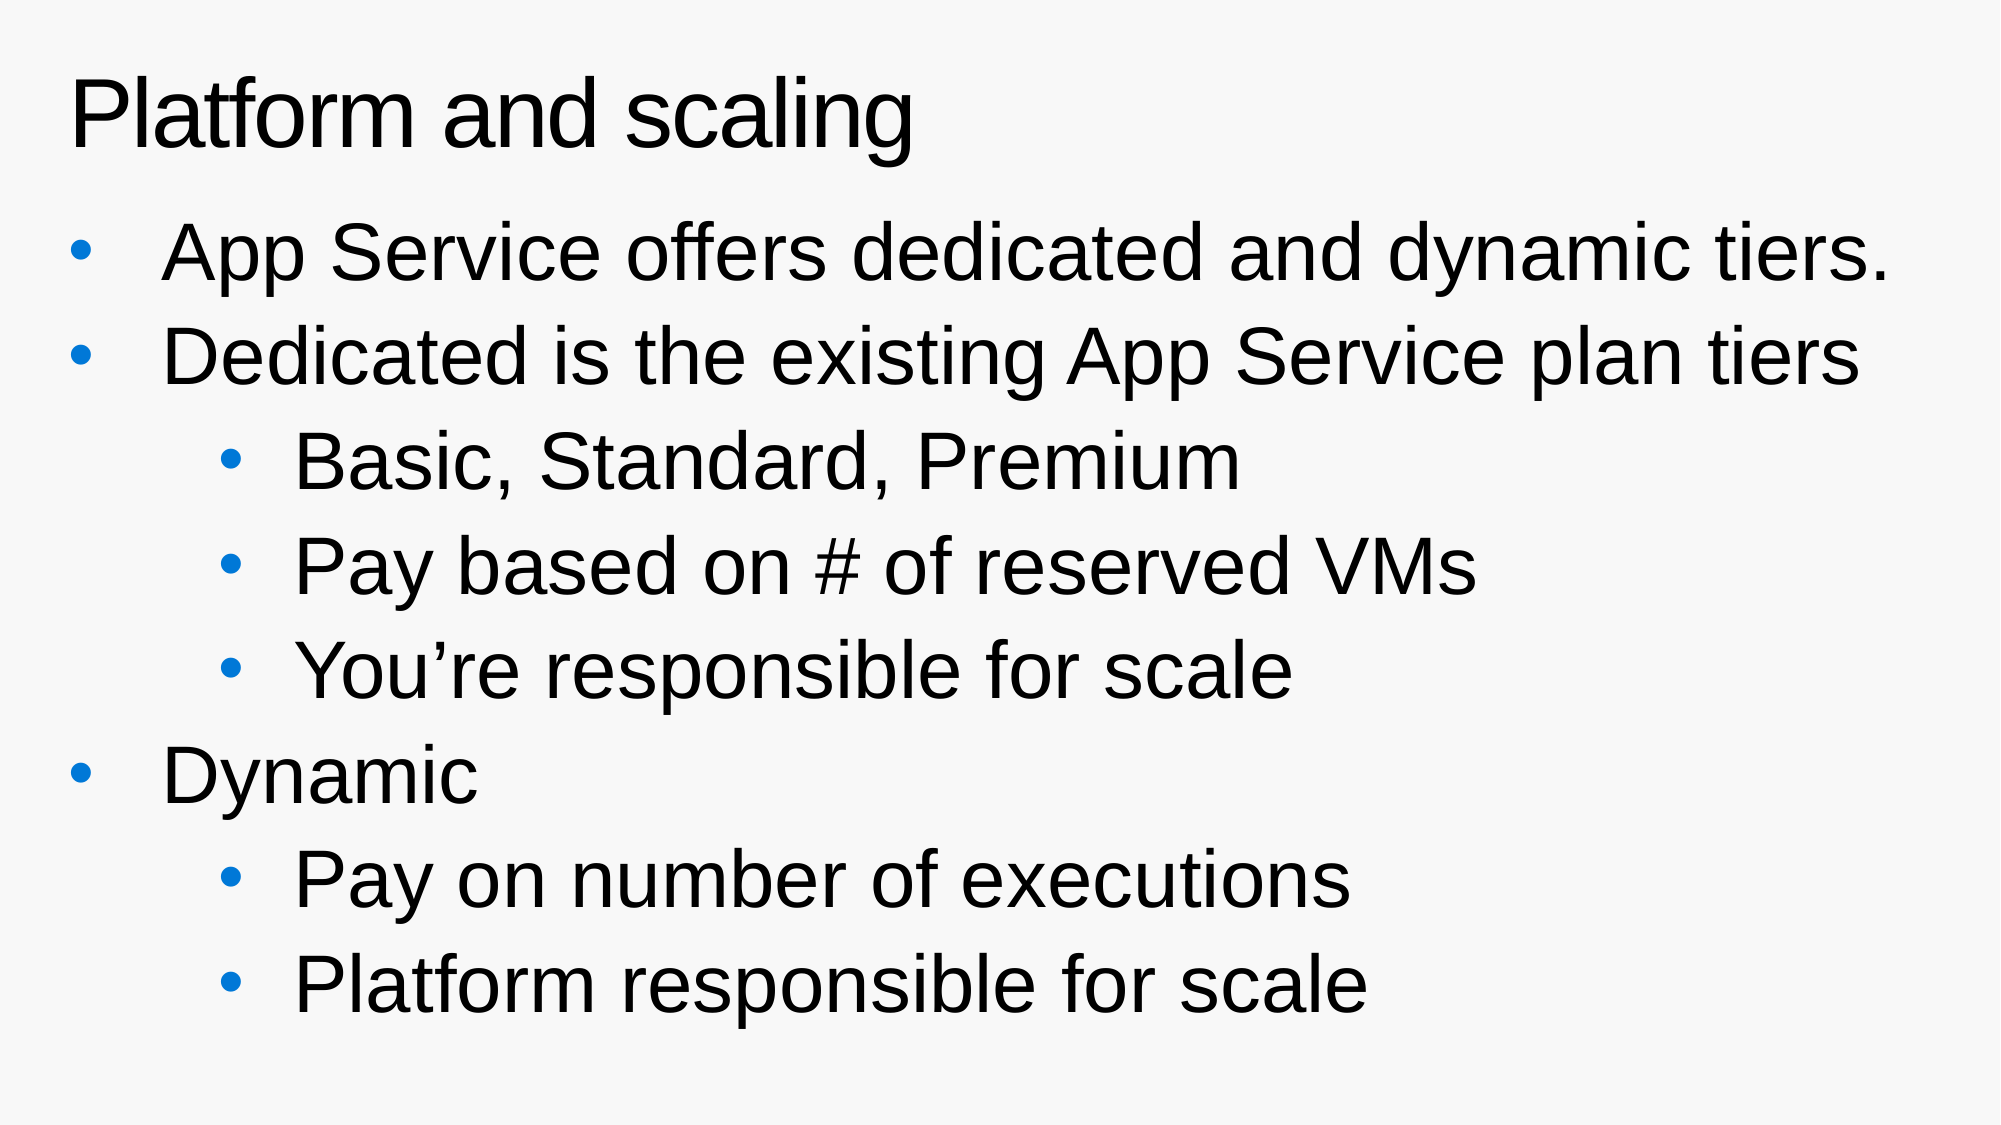

# Platform and scaling
App Service offers dedicated and dynamic tiers.
Dedicated is the existing App Service plan tiers
Basic, Standard, Premium
Pay based on # of reserved VMs
You’re responsible for scale
Dynamic
Pay on number of executions
Platform responsible for scale